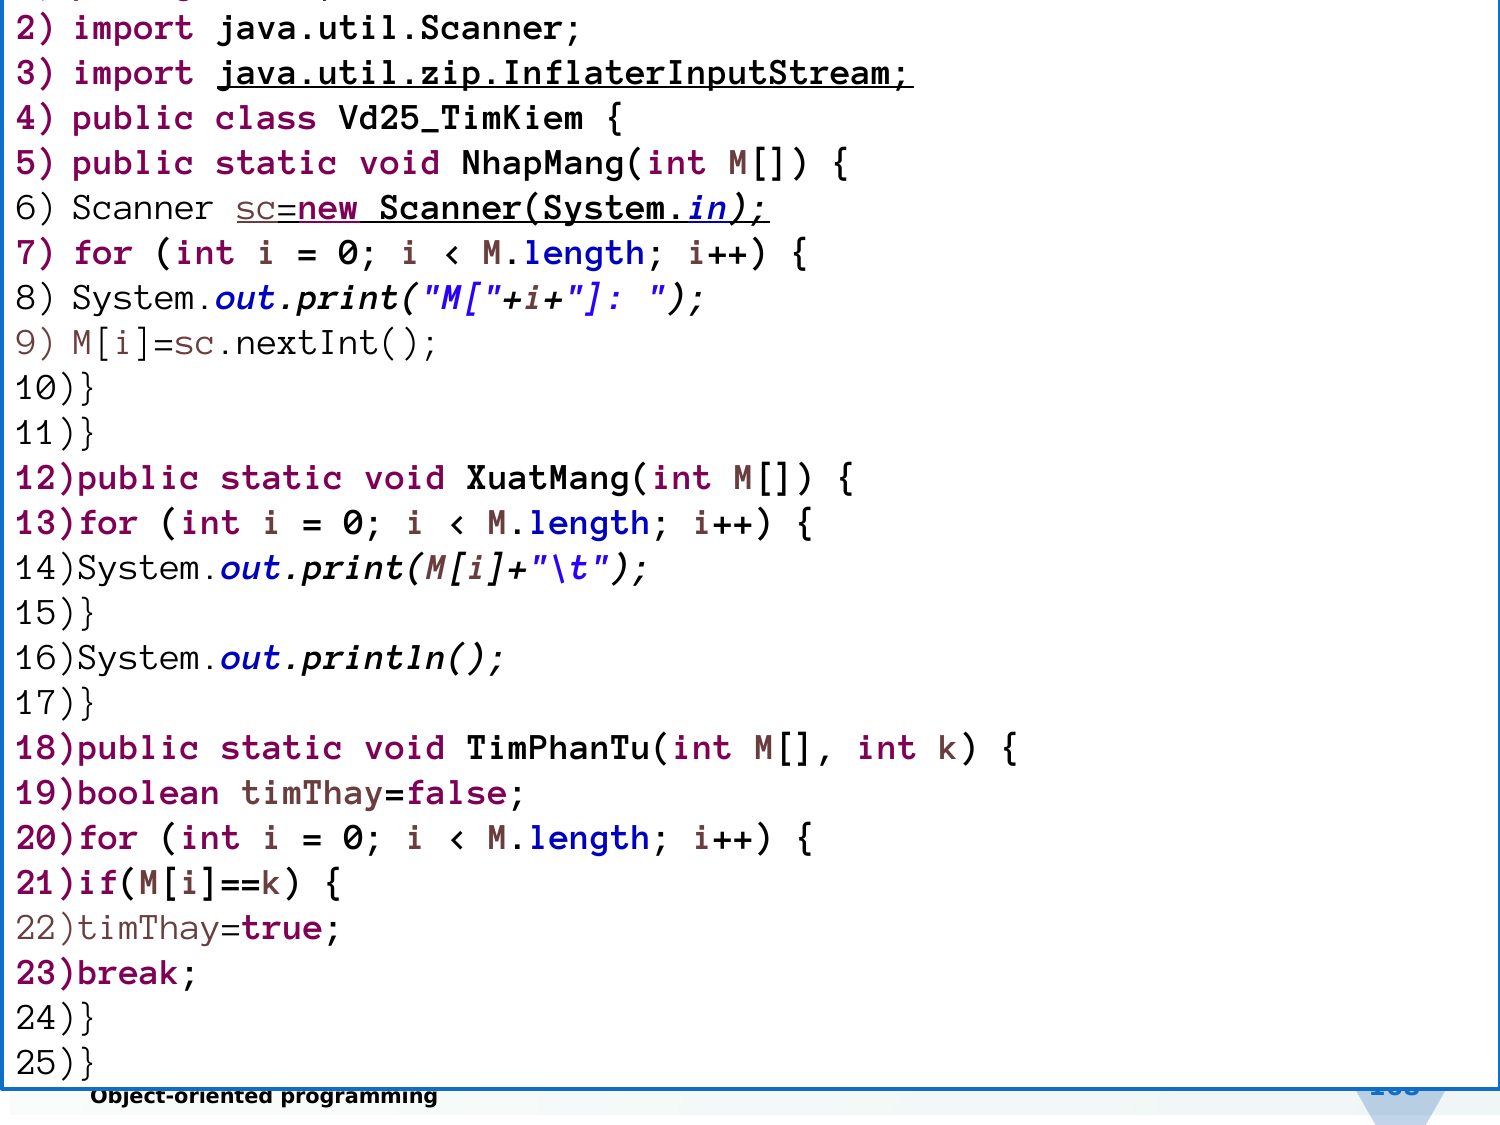

package demo;
import java.util.Scanner;
import java.util.zip.InflaterInputStream;
public class Vd25_TimKiem {
public static void NhapMang(int M[]) {
Scanner sc=new Scanner(System.in);
for (int i = 0; i < M.length; i++) {
System.out.print("M["+i+"]: ");
M[i]=sc.nextInt();
}
}
public static void XuatMang(int M[]) {
for (int i = 0; i < M.length; i++) {
System.out.print(M[i]+"\t");
}
System.out.println();
}
public static void TimPhanTu(int M[], int k) {
boolean timThay=false;
for (int i = 0; i < M.length; i++) {
if(M[i]==k) {
timThay=true;
break;
}
}
#
168
Object-oriented programming